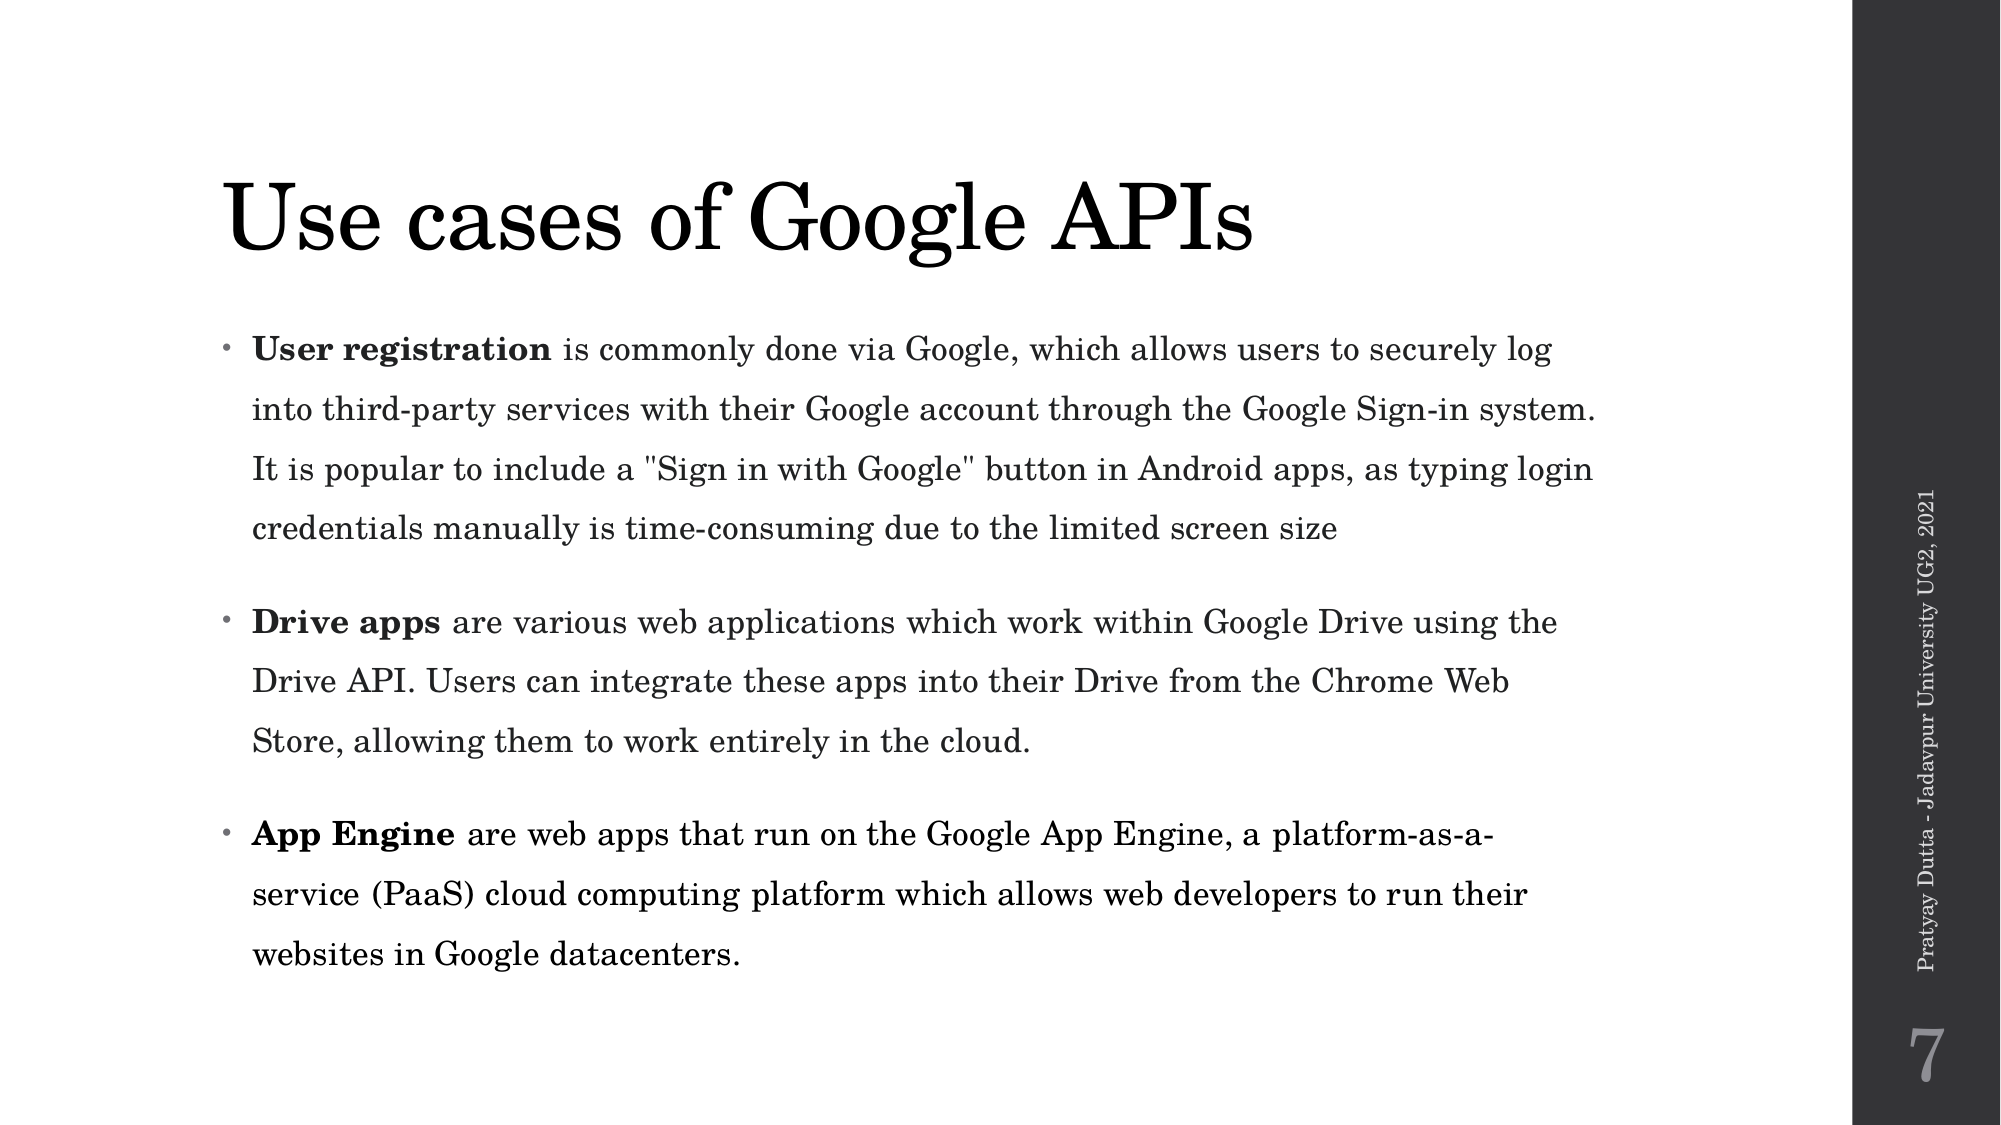

# Use cases of Google APIs
User registration is commonly done via Google, which allows users to securely log into third-party services with their Google account through the Google Sign-in system. It is popular to include a "Sign in with Google" button in Android apps, as typing login credentials manually is time-consuming due to the limited screen size
Drive apps are various web applications which work within Google Drive using the Drive API. Users can integrate these apps into their Drive from the Chrome Web Store, allowing them to work entirely in the cloud.
App Engine are web apps that run on the Google App Engine, a platform-as-a-service (PaaS) cloud computing platform which allows web developers to run their websites in Google datacenters.
Pratyay Dutta - Jadavpur University UG2, 2021
7